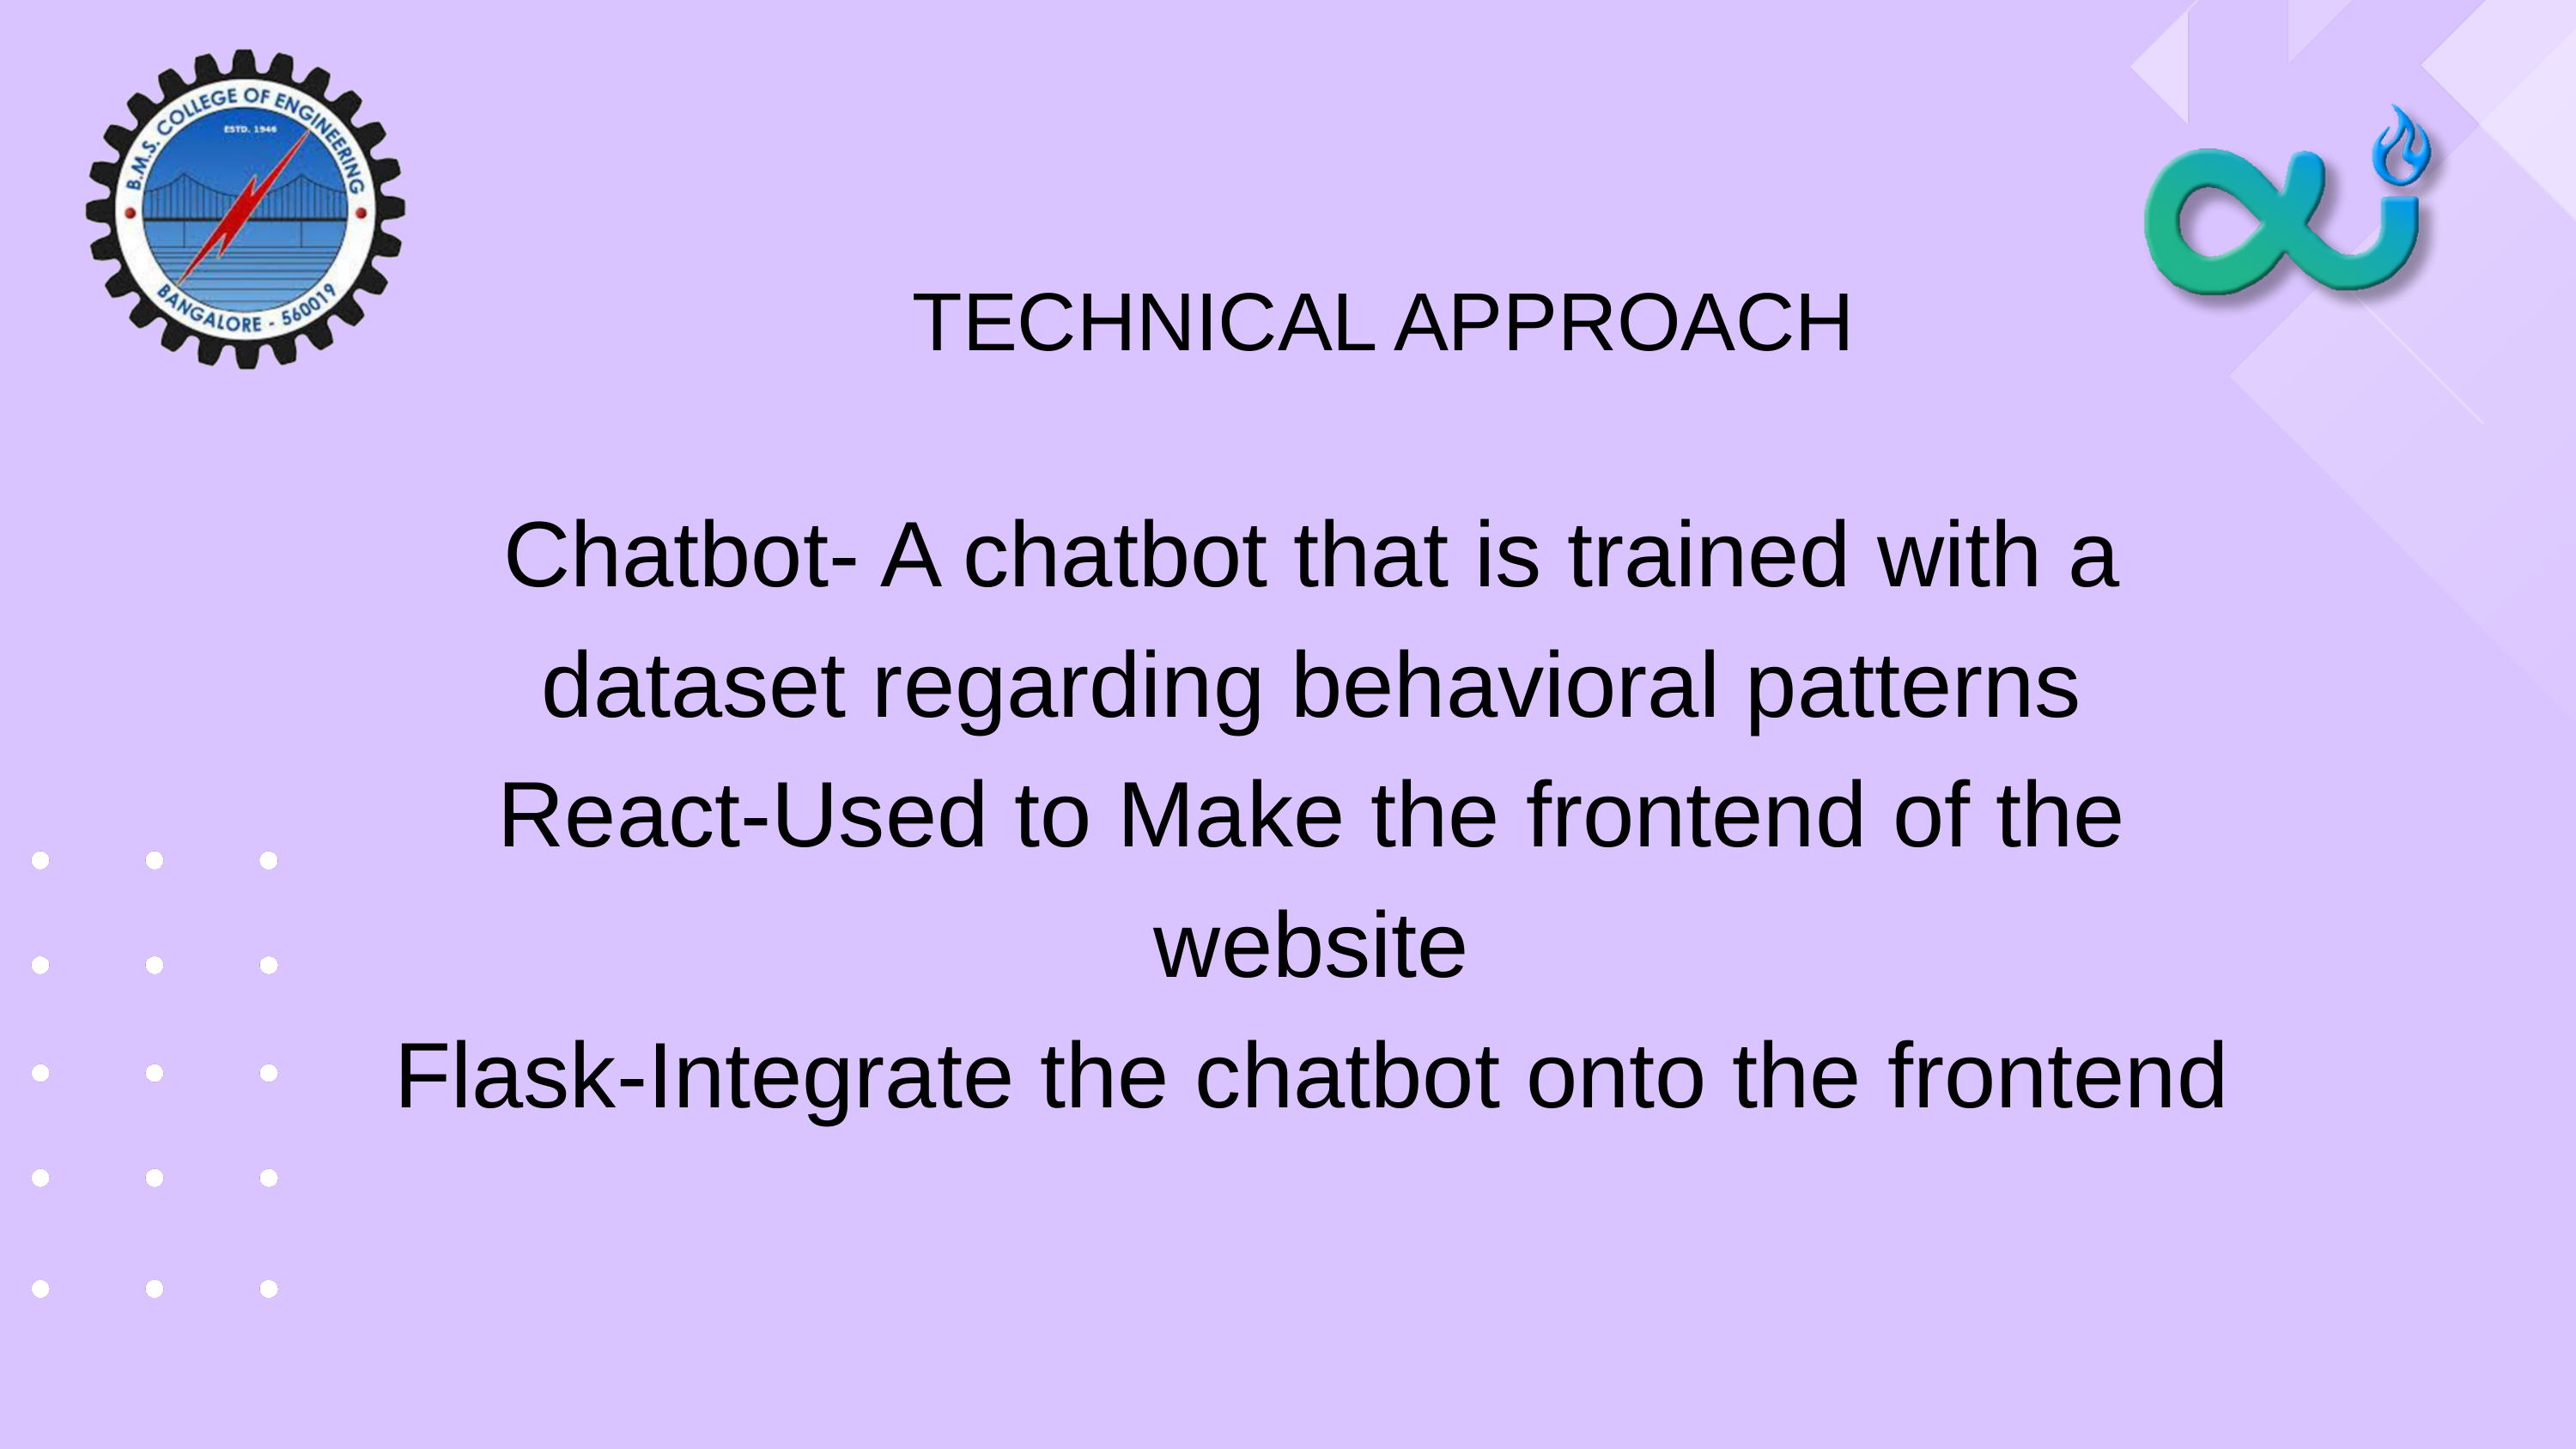

TECHNICAL APPROACH
Chatbot- A chatbot that is trained with a dataset regarding behavioral patterns
React-Used to Make the frontend of the website
Flask-Integrate the chatbot onto the frontend